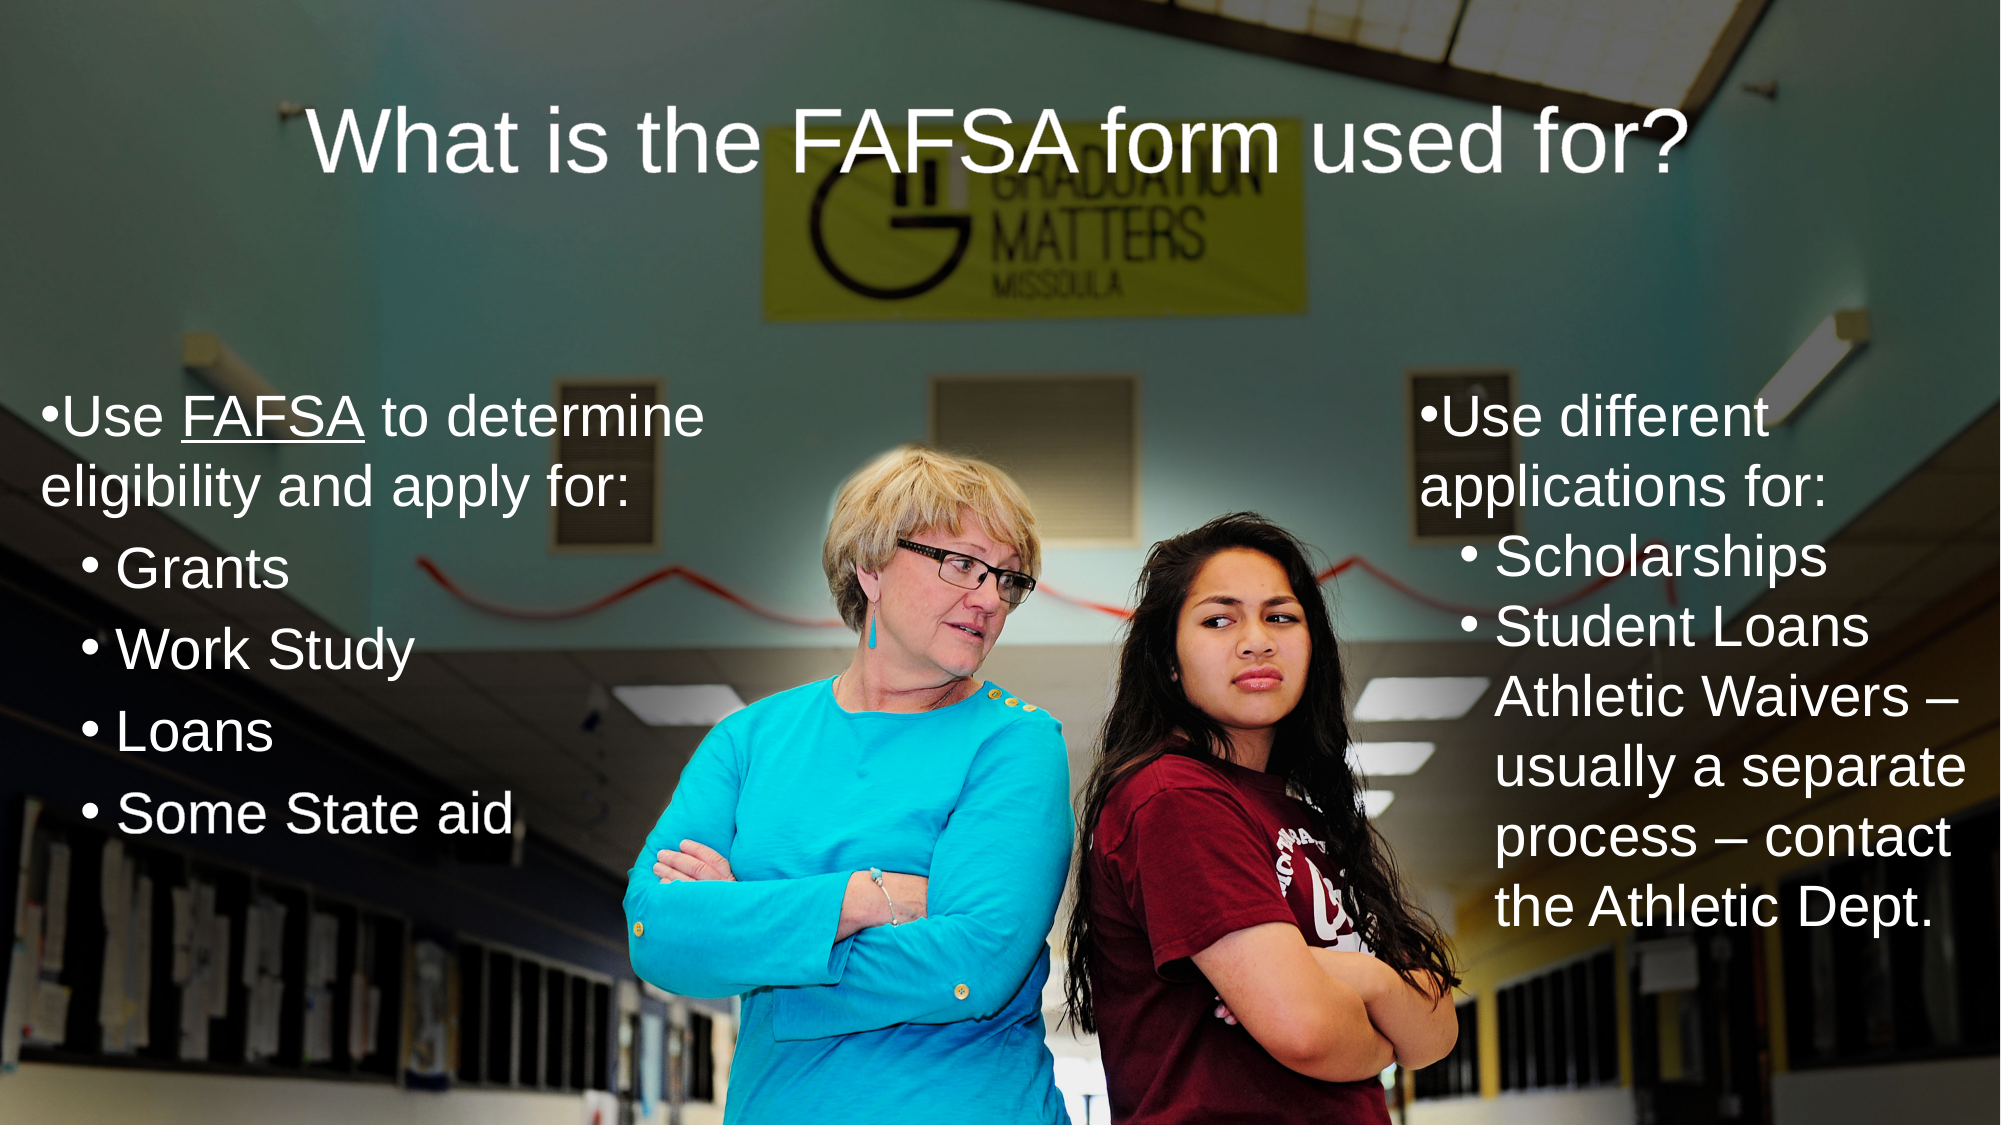

What is the FAFSA form used for?
Use FAFSA to determine eligibility and apply for:
Grants
Work Study
Loans
Some State aid
Use different applications for:
Scholarships
Student Loans Athletic Waivers – usually a separate process – contact the Athletic Dept.